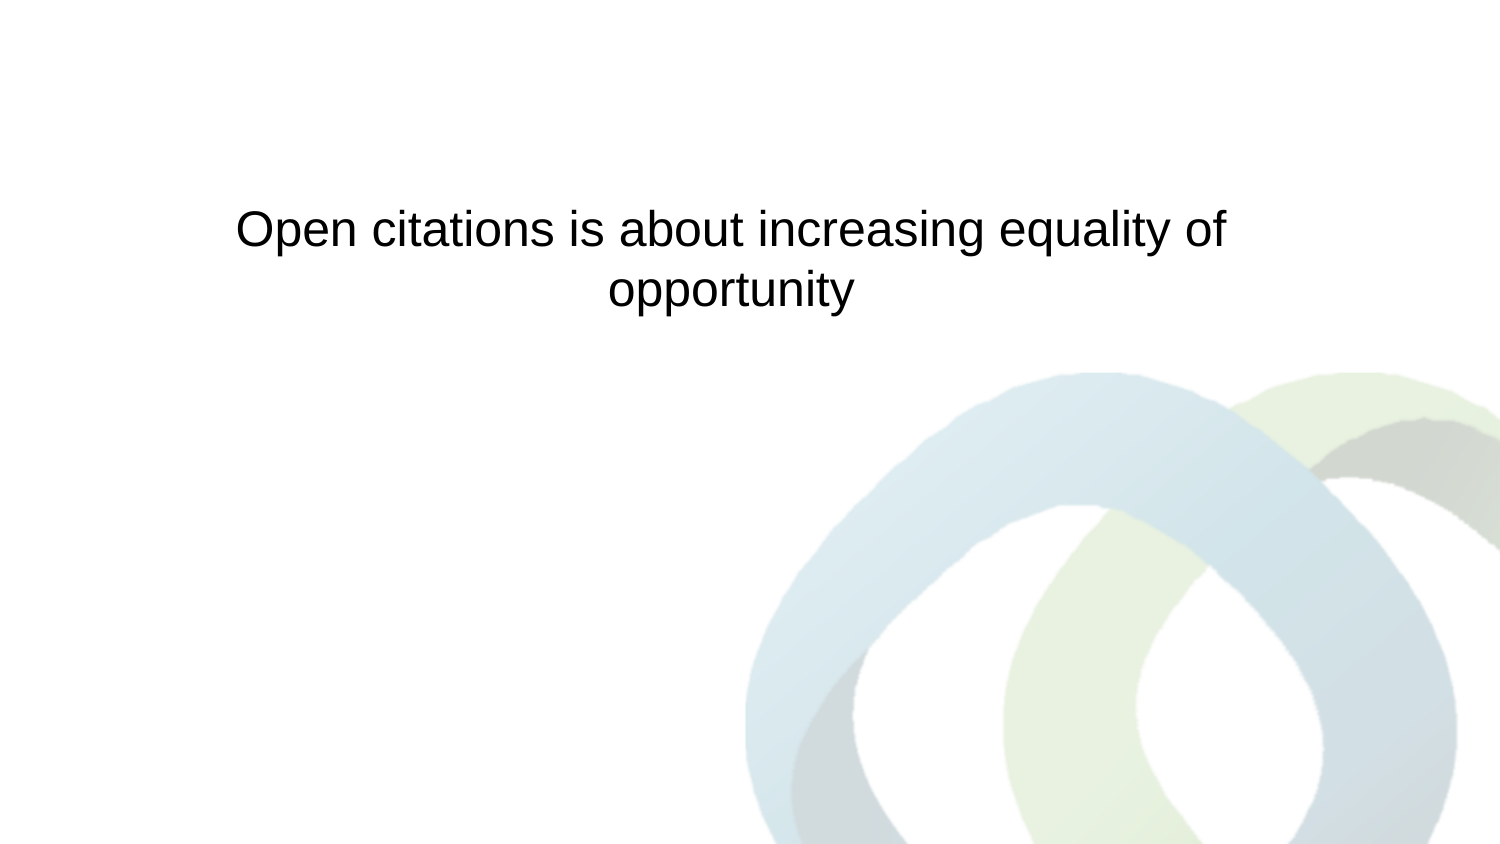

# Open citations is about increasing equality of opportunity